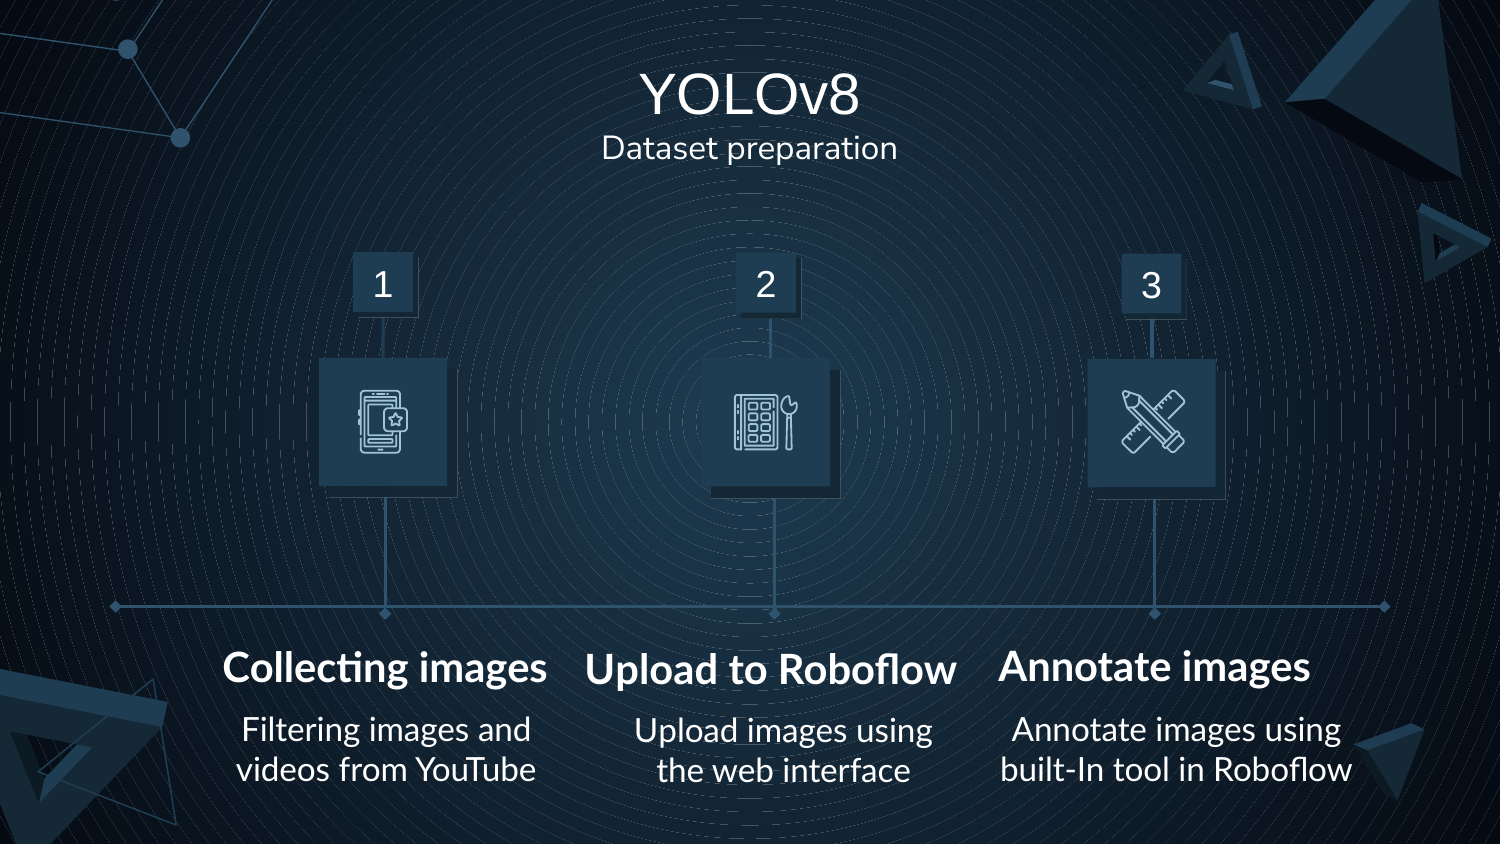

# YOLOv8 Dataset preparation
1
2
3

Collecting images
Annotate images
Upload to Roboflow
Annotate images using built-In tool in Roboflow
Filtering images and videos from YouTube
Upload images using the web interface